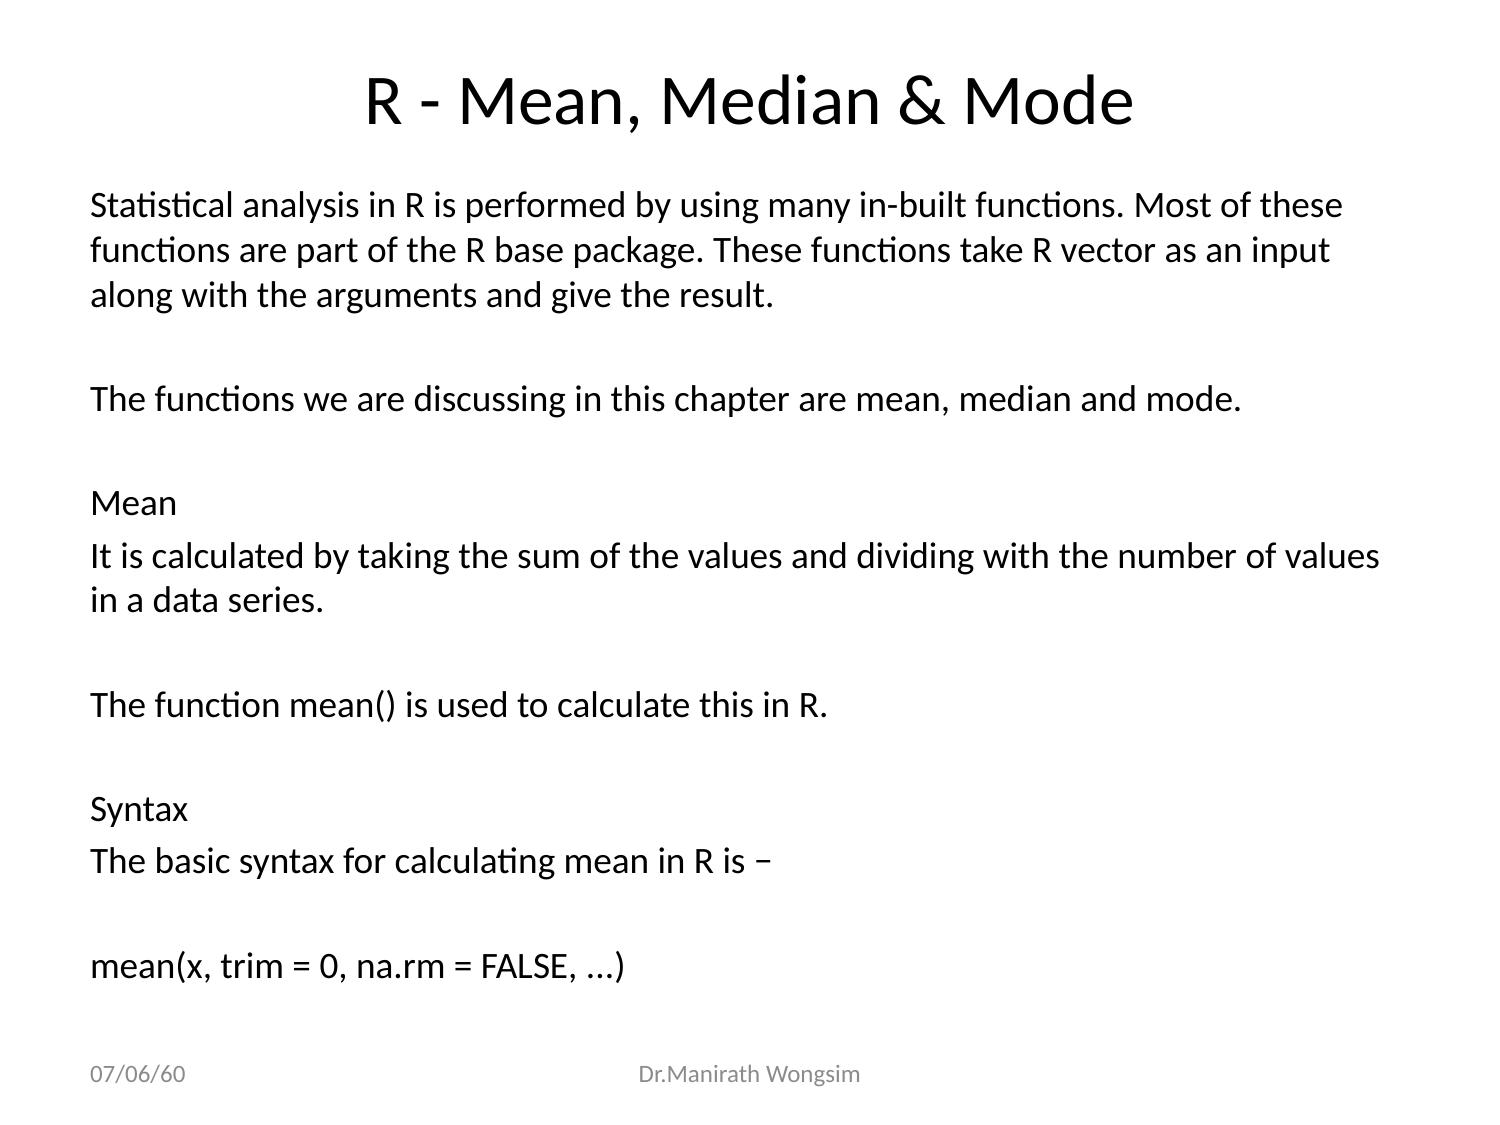

# R - Mean, Median & Mode
Statistical analysis in R is performed by using many in-built functions. Most of these functions are part of the R base package. These functions take R vector as an input along with the arguments and give the result.

The functions we are discussing in this chapter are mean, median and mode.

Mean
It is calculated by taking the sum of the values and dividing with the number of values in a data series.

The function mean() is used to calculate this in R.

Syntax
The basic syntax for calculating mean in R is −

mean(x, trim = 0, na.rm = FALSE, ...)
07/06/60
Dr.Manirath Wongsim